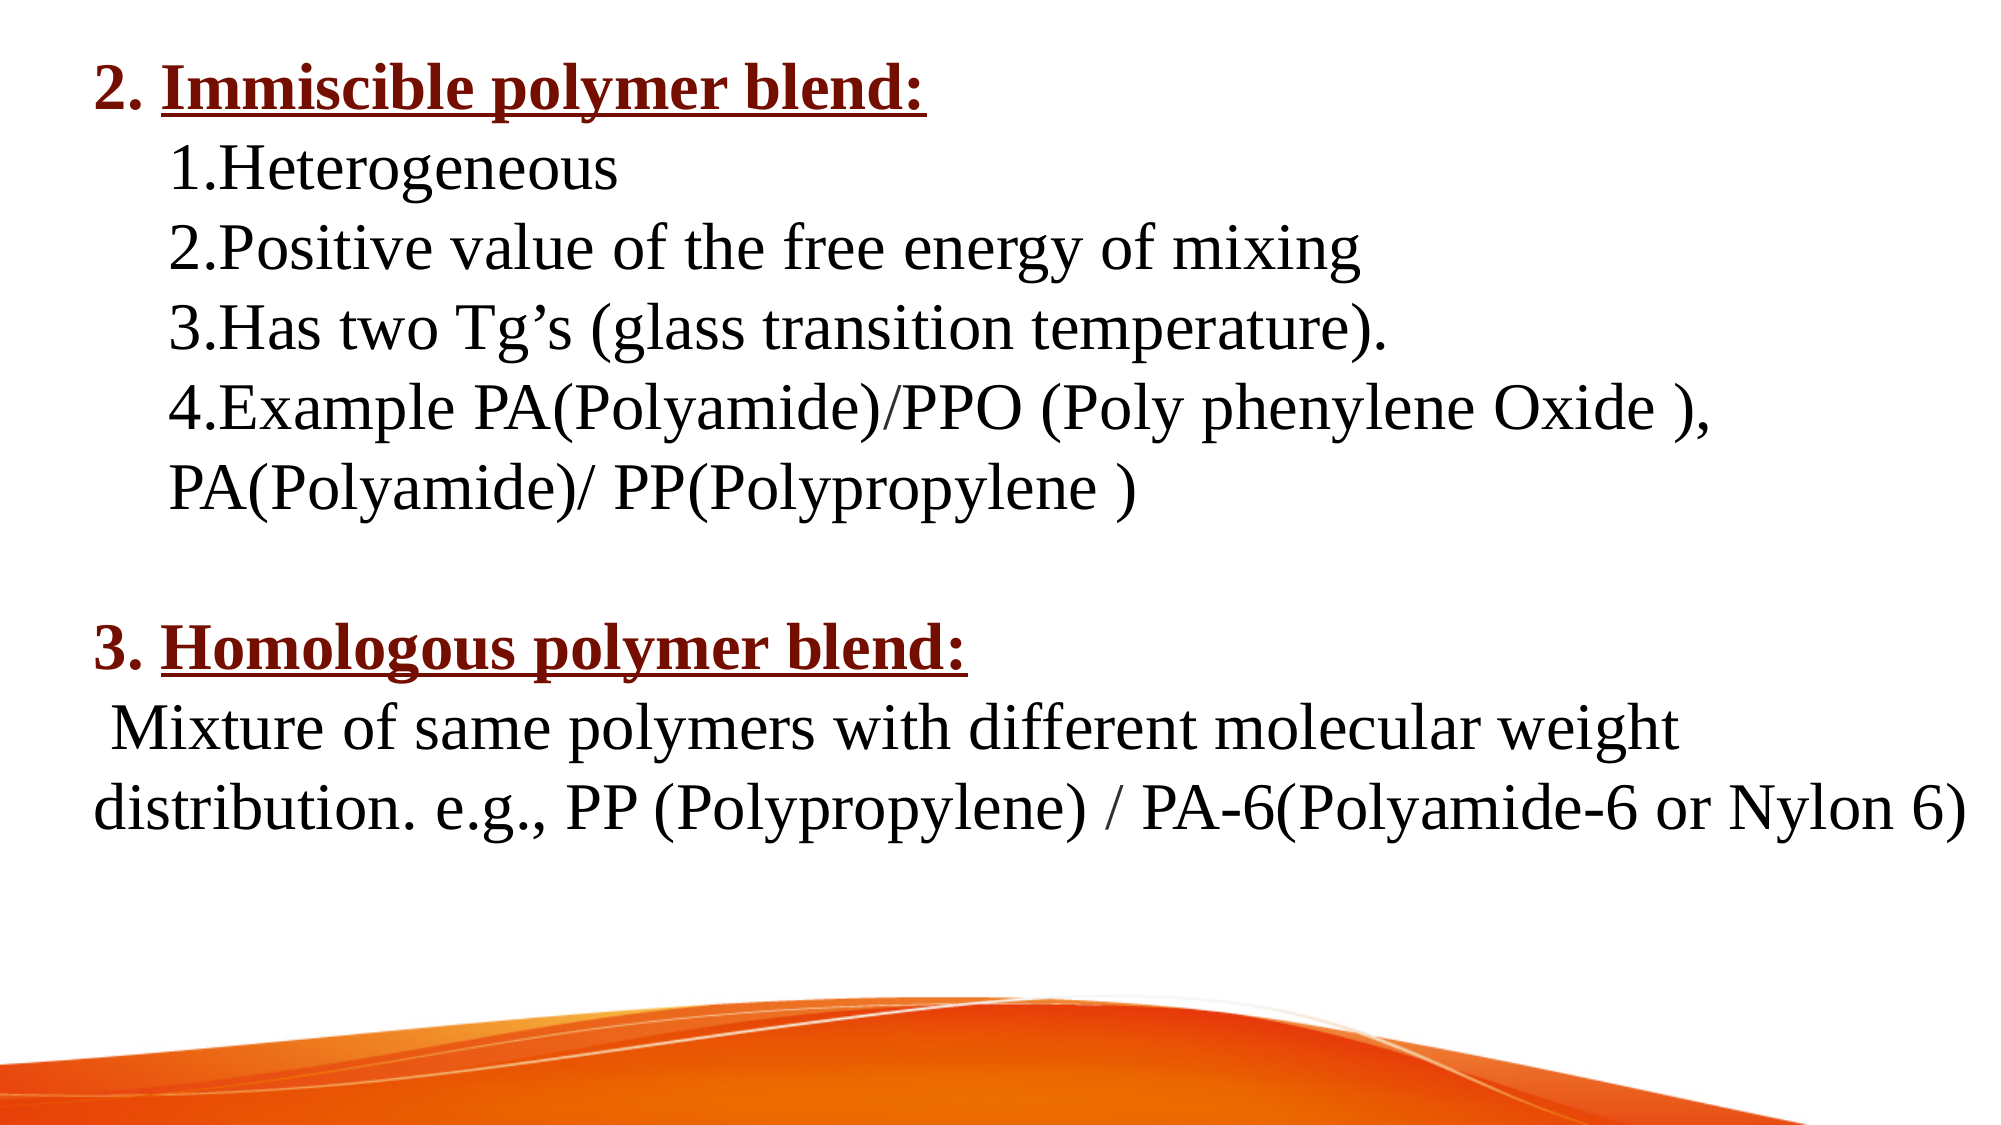

2. Immiscible polymer blend:
Heterogeneous
Positive value of the free energy of mixing
Has two Tg’s (glass transition temperature).
Example PA(Polyamide)/PPO (Poly phenylene Oxide ), PA(Polyamide)/ PP(Polypropylene )

3. Homologous polymer blend:
 Mixture of same polymers with different molecular weight distribution. e.g., PP (Polypropylene) / PA-6(Polyamide-6 or Nylon 6)